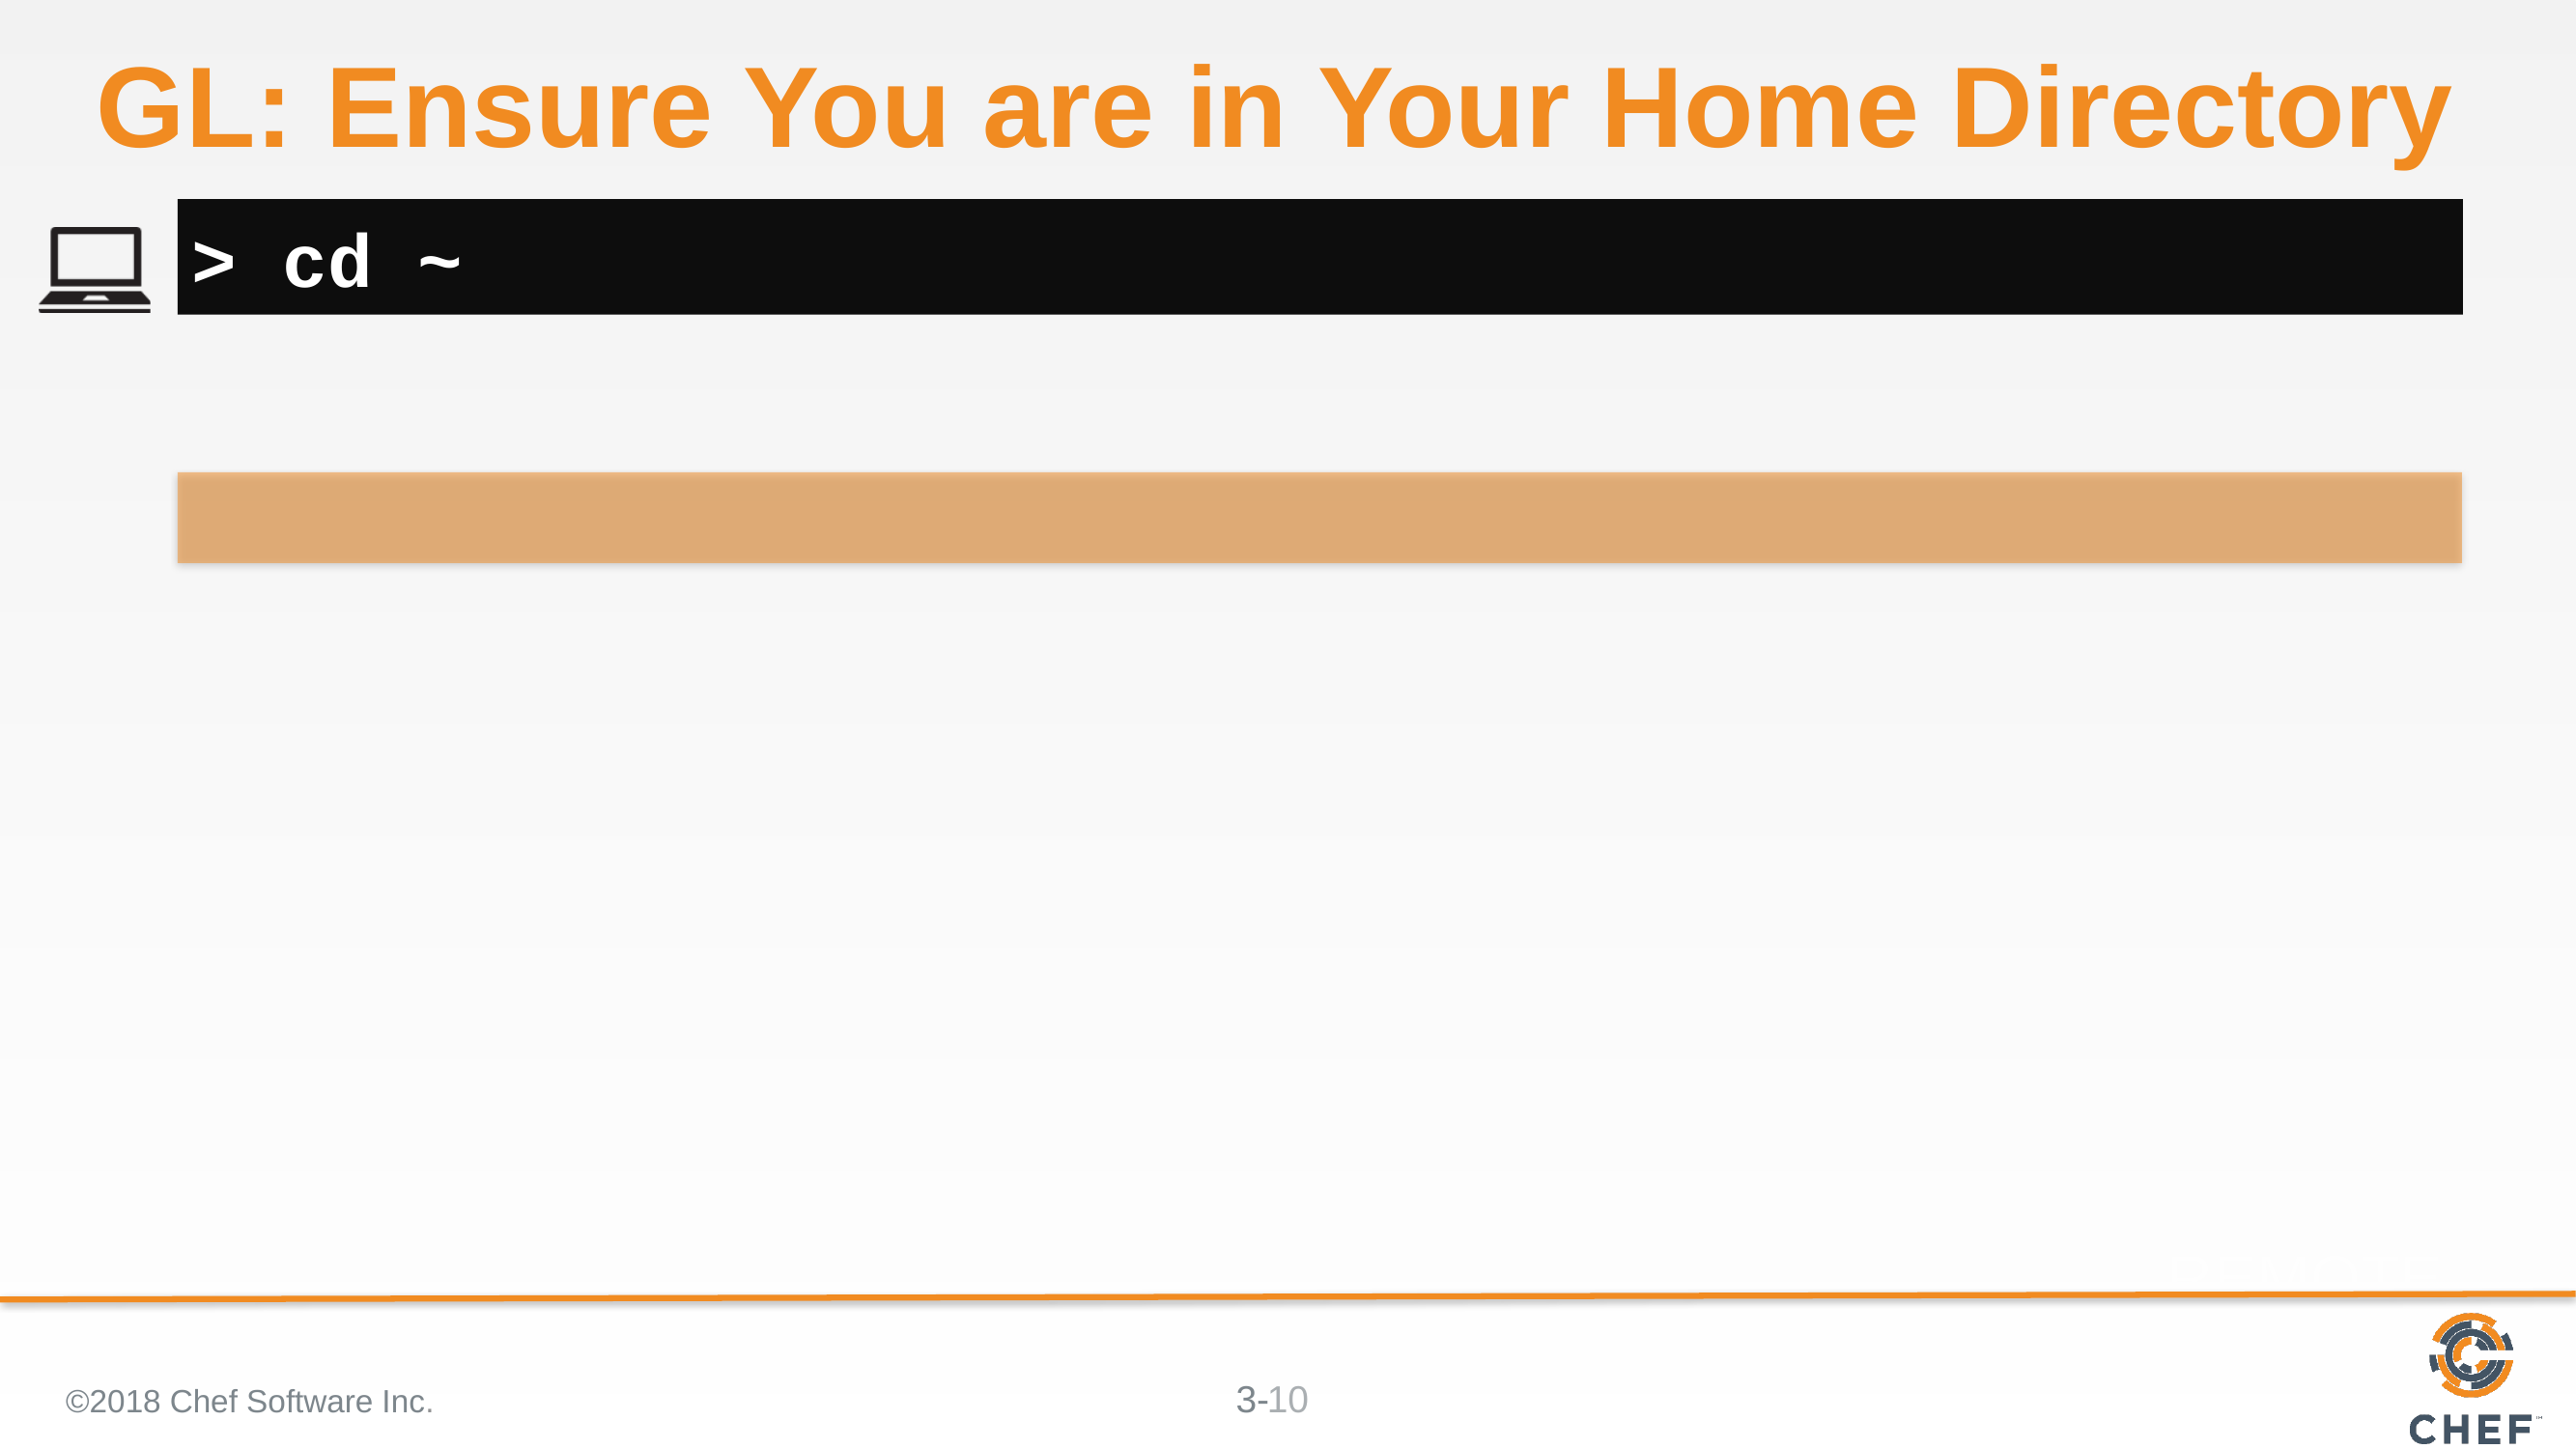

# GL: Ensure You are in Your Home Directory
> cd ~

©2018 Chef Software Inc.
10